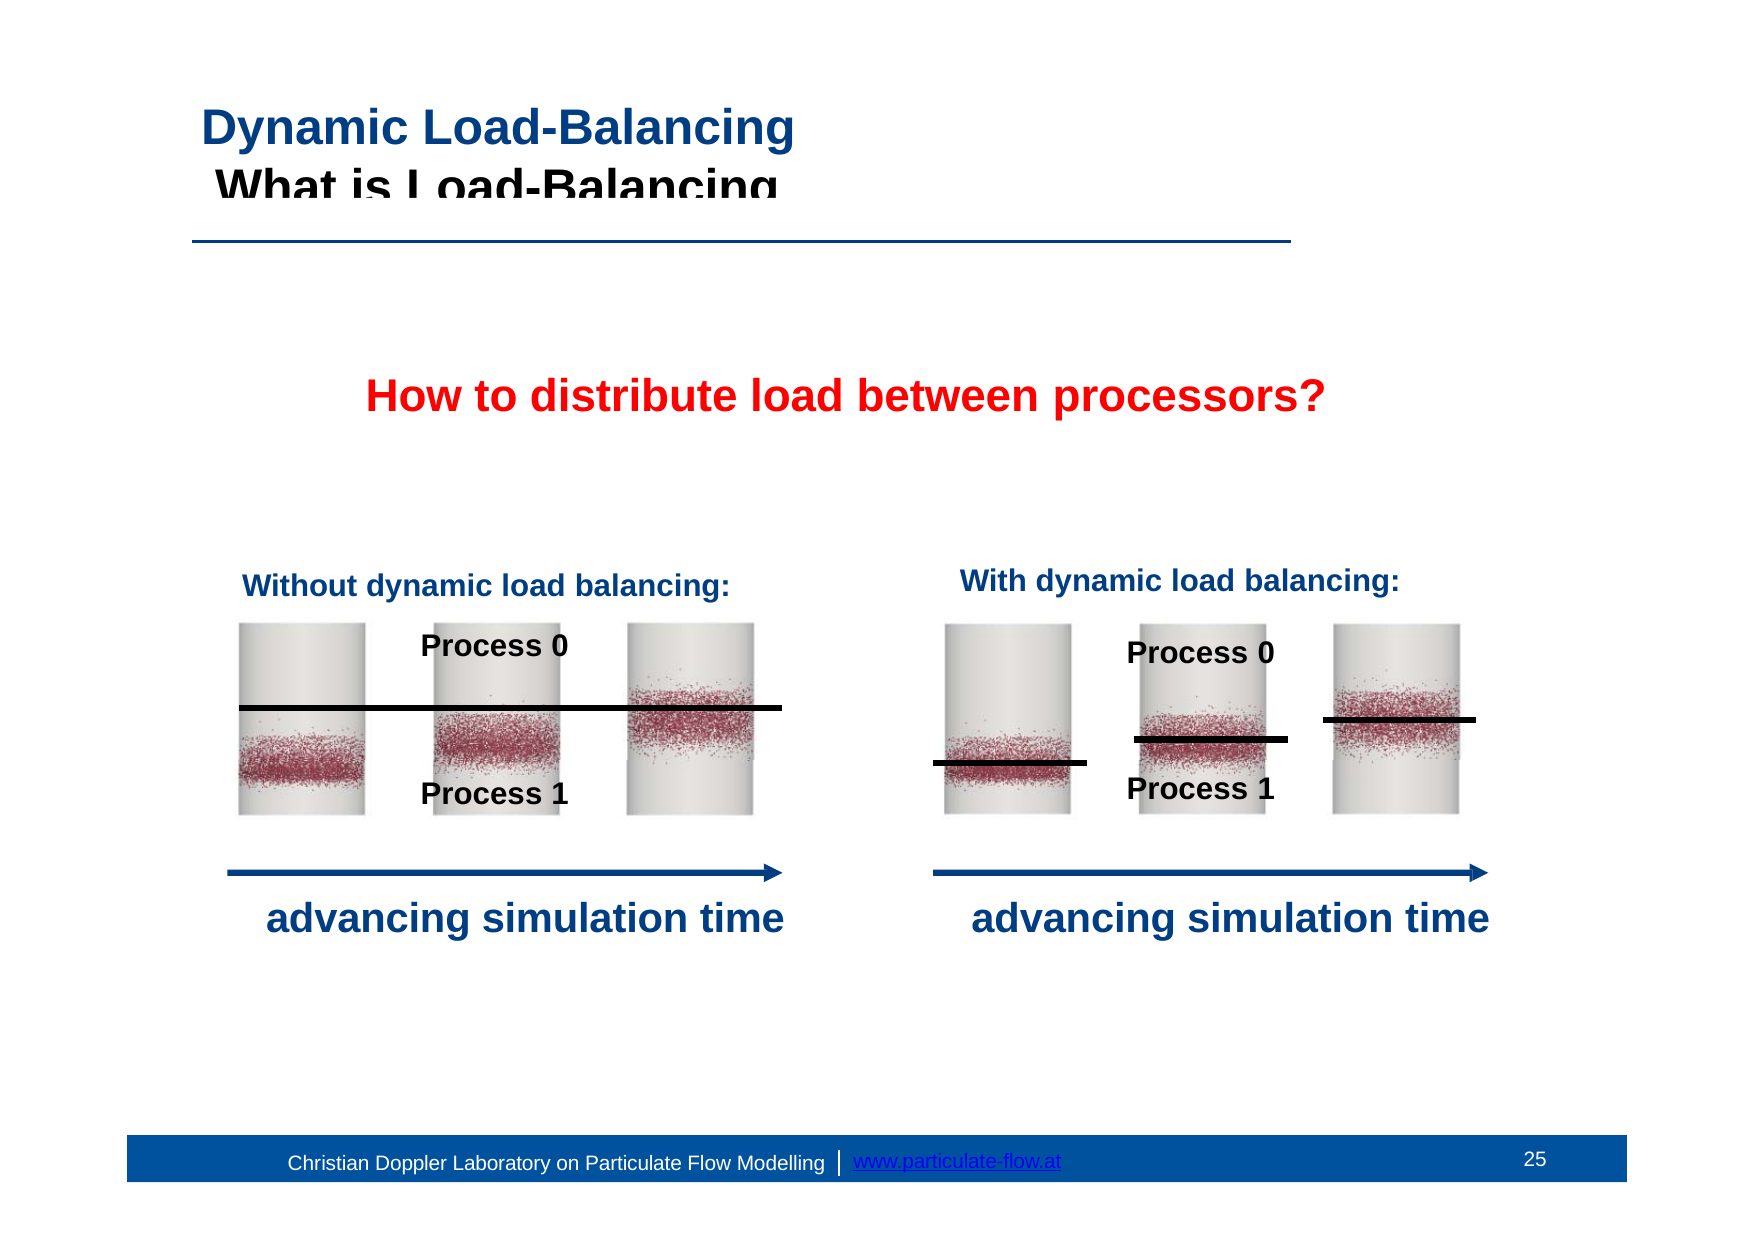

# Dynamic Load-Balancing  What is Load-Balancing

How to distribute load between processors?
With dynamic load balancing:
Without dynamic load balancing:
Process 0

Process 0

Process 1
Process 1

advancing simulation time
advancing simulation time

25
www.particulate-flow.at
Christian Doppler Laboratory on Particulate Flow Modelling